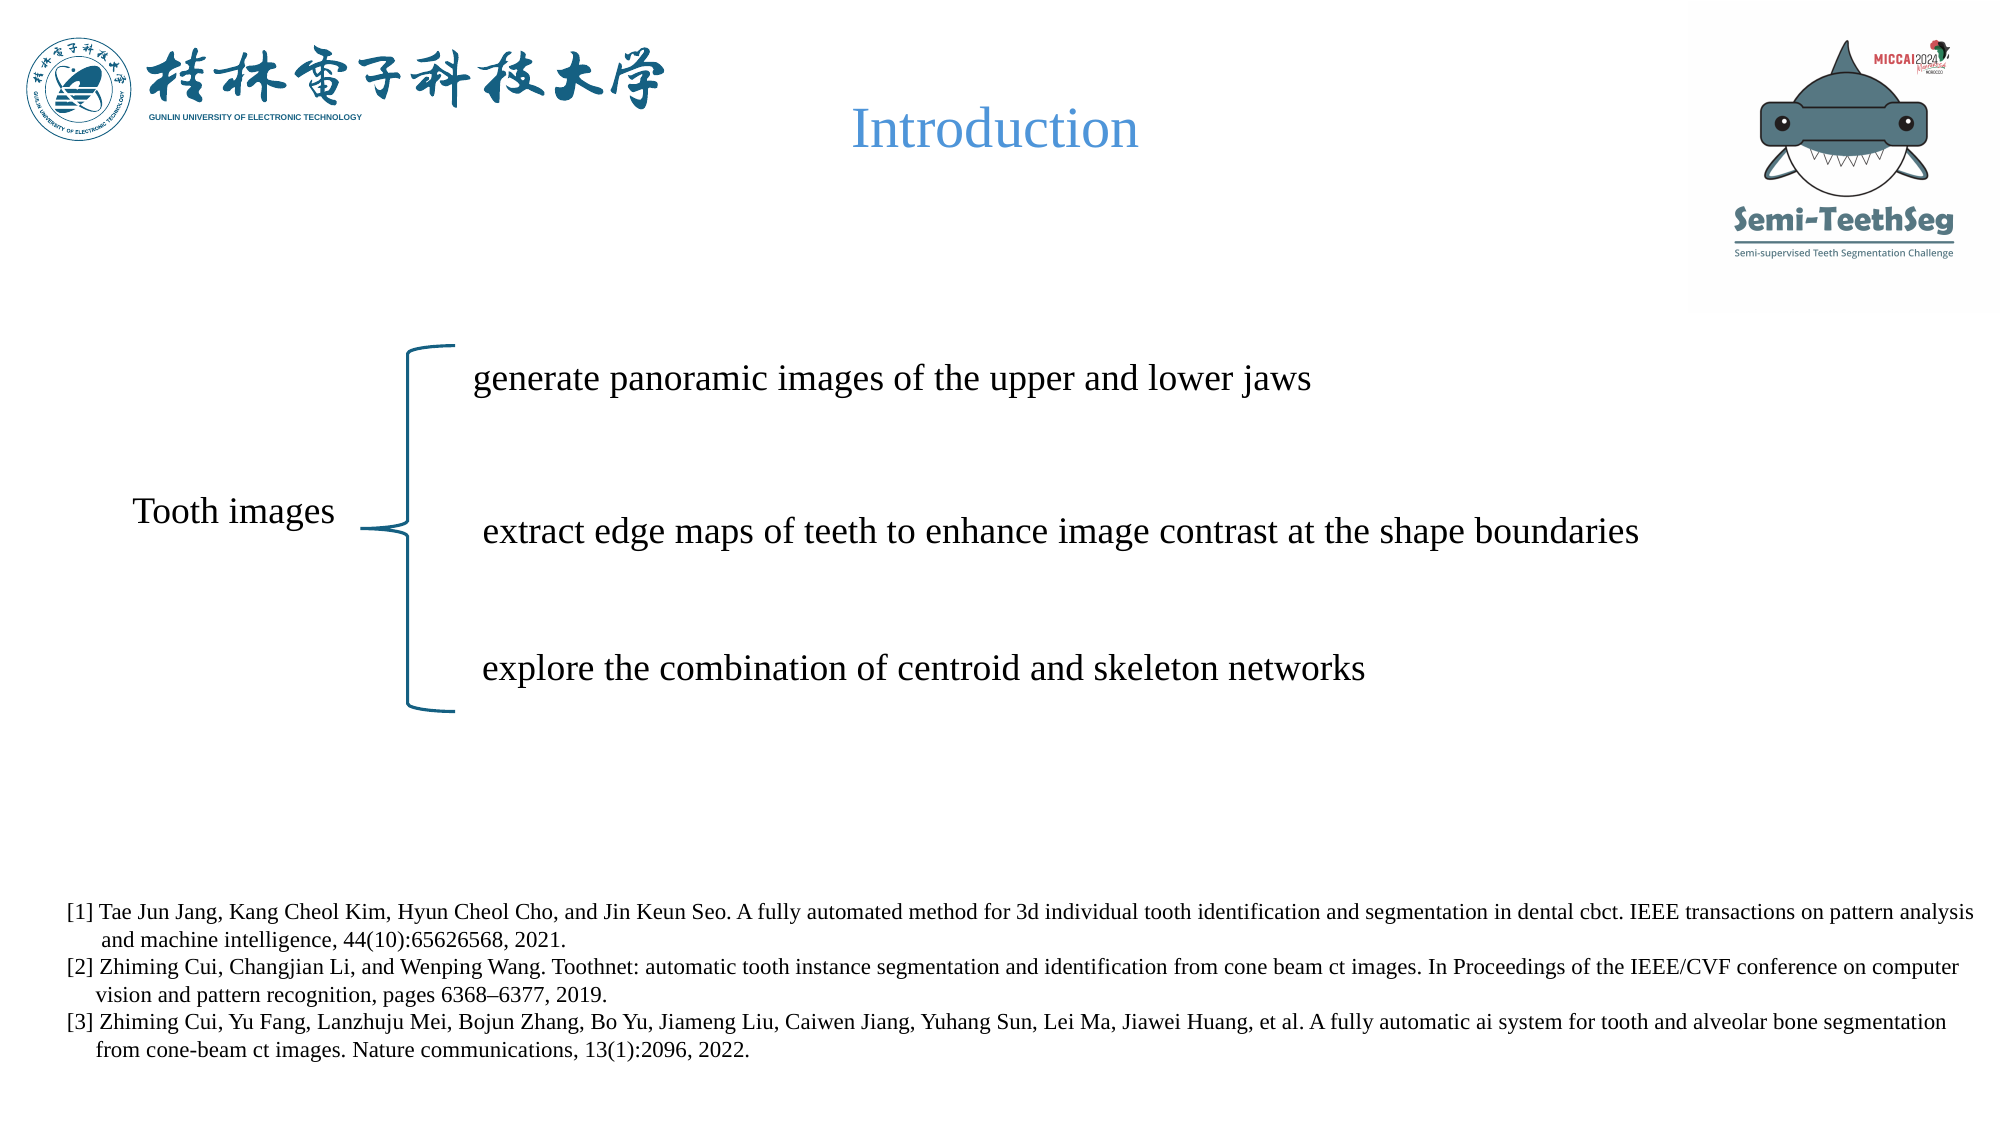

Introduction
generate panoramic images of the upper and lower jaws

Tooth images
extract edge maps of teeth to enhance image contrast at the shape boundaries
explore the combination of centroid and skeleton networks
[1] Tae Jun Jang, Kang Cheol Kim, Hyun Cheol Cho, and Jin Keun Seo. A fully automated method for 3d individual tooth identification and segmentation in dental cbct. IEEE transactions on pattern analysis
      and machine intelligence, 44(10):65626568, 2021.
[2] Zhiming Cui, Changjian Li, and Wenping Wang. Toothnet: automatic tooth instance segmentation and identification from cone beam ct images. In Proceedings of the IEEE/CVF conference on computer
     vision and pattern recognition, pages 6368–6377, 2019.
[3] Zhiming Cui, Yu Fang, Lanzhuju Mei, Bojun Zhang, Bo Yu, Jiameng Liu, Caiwen Jiang, Yuhang Sun, Lei Ma, Jiawei Huang, et al. A fully automatic ai system for tooth and alveolar bone segmentation
     from cone-beam ct images. Nature communications, 13(1):2096, 2022.